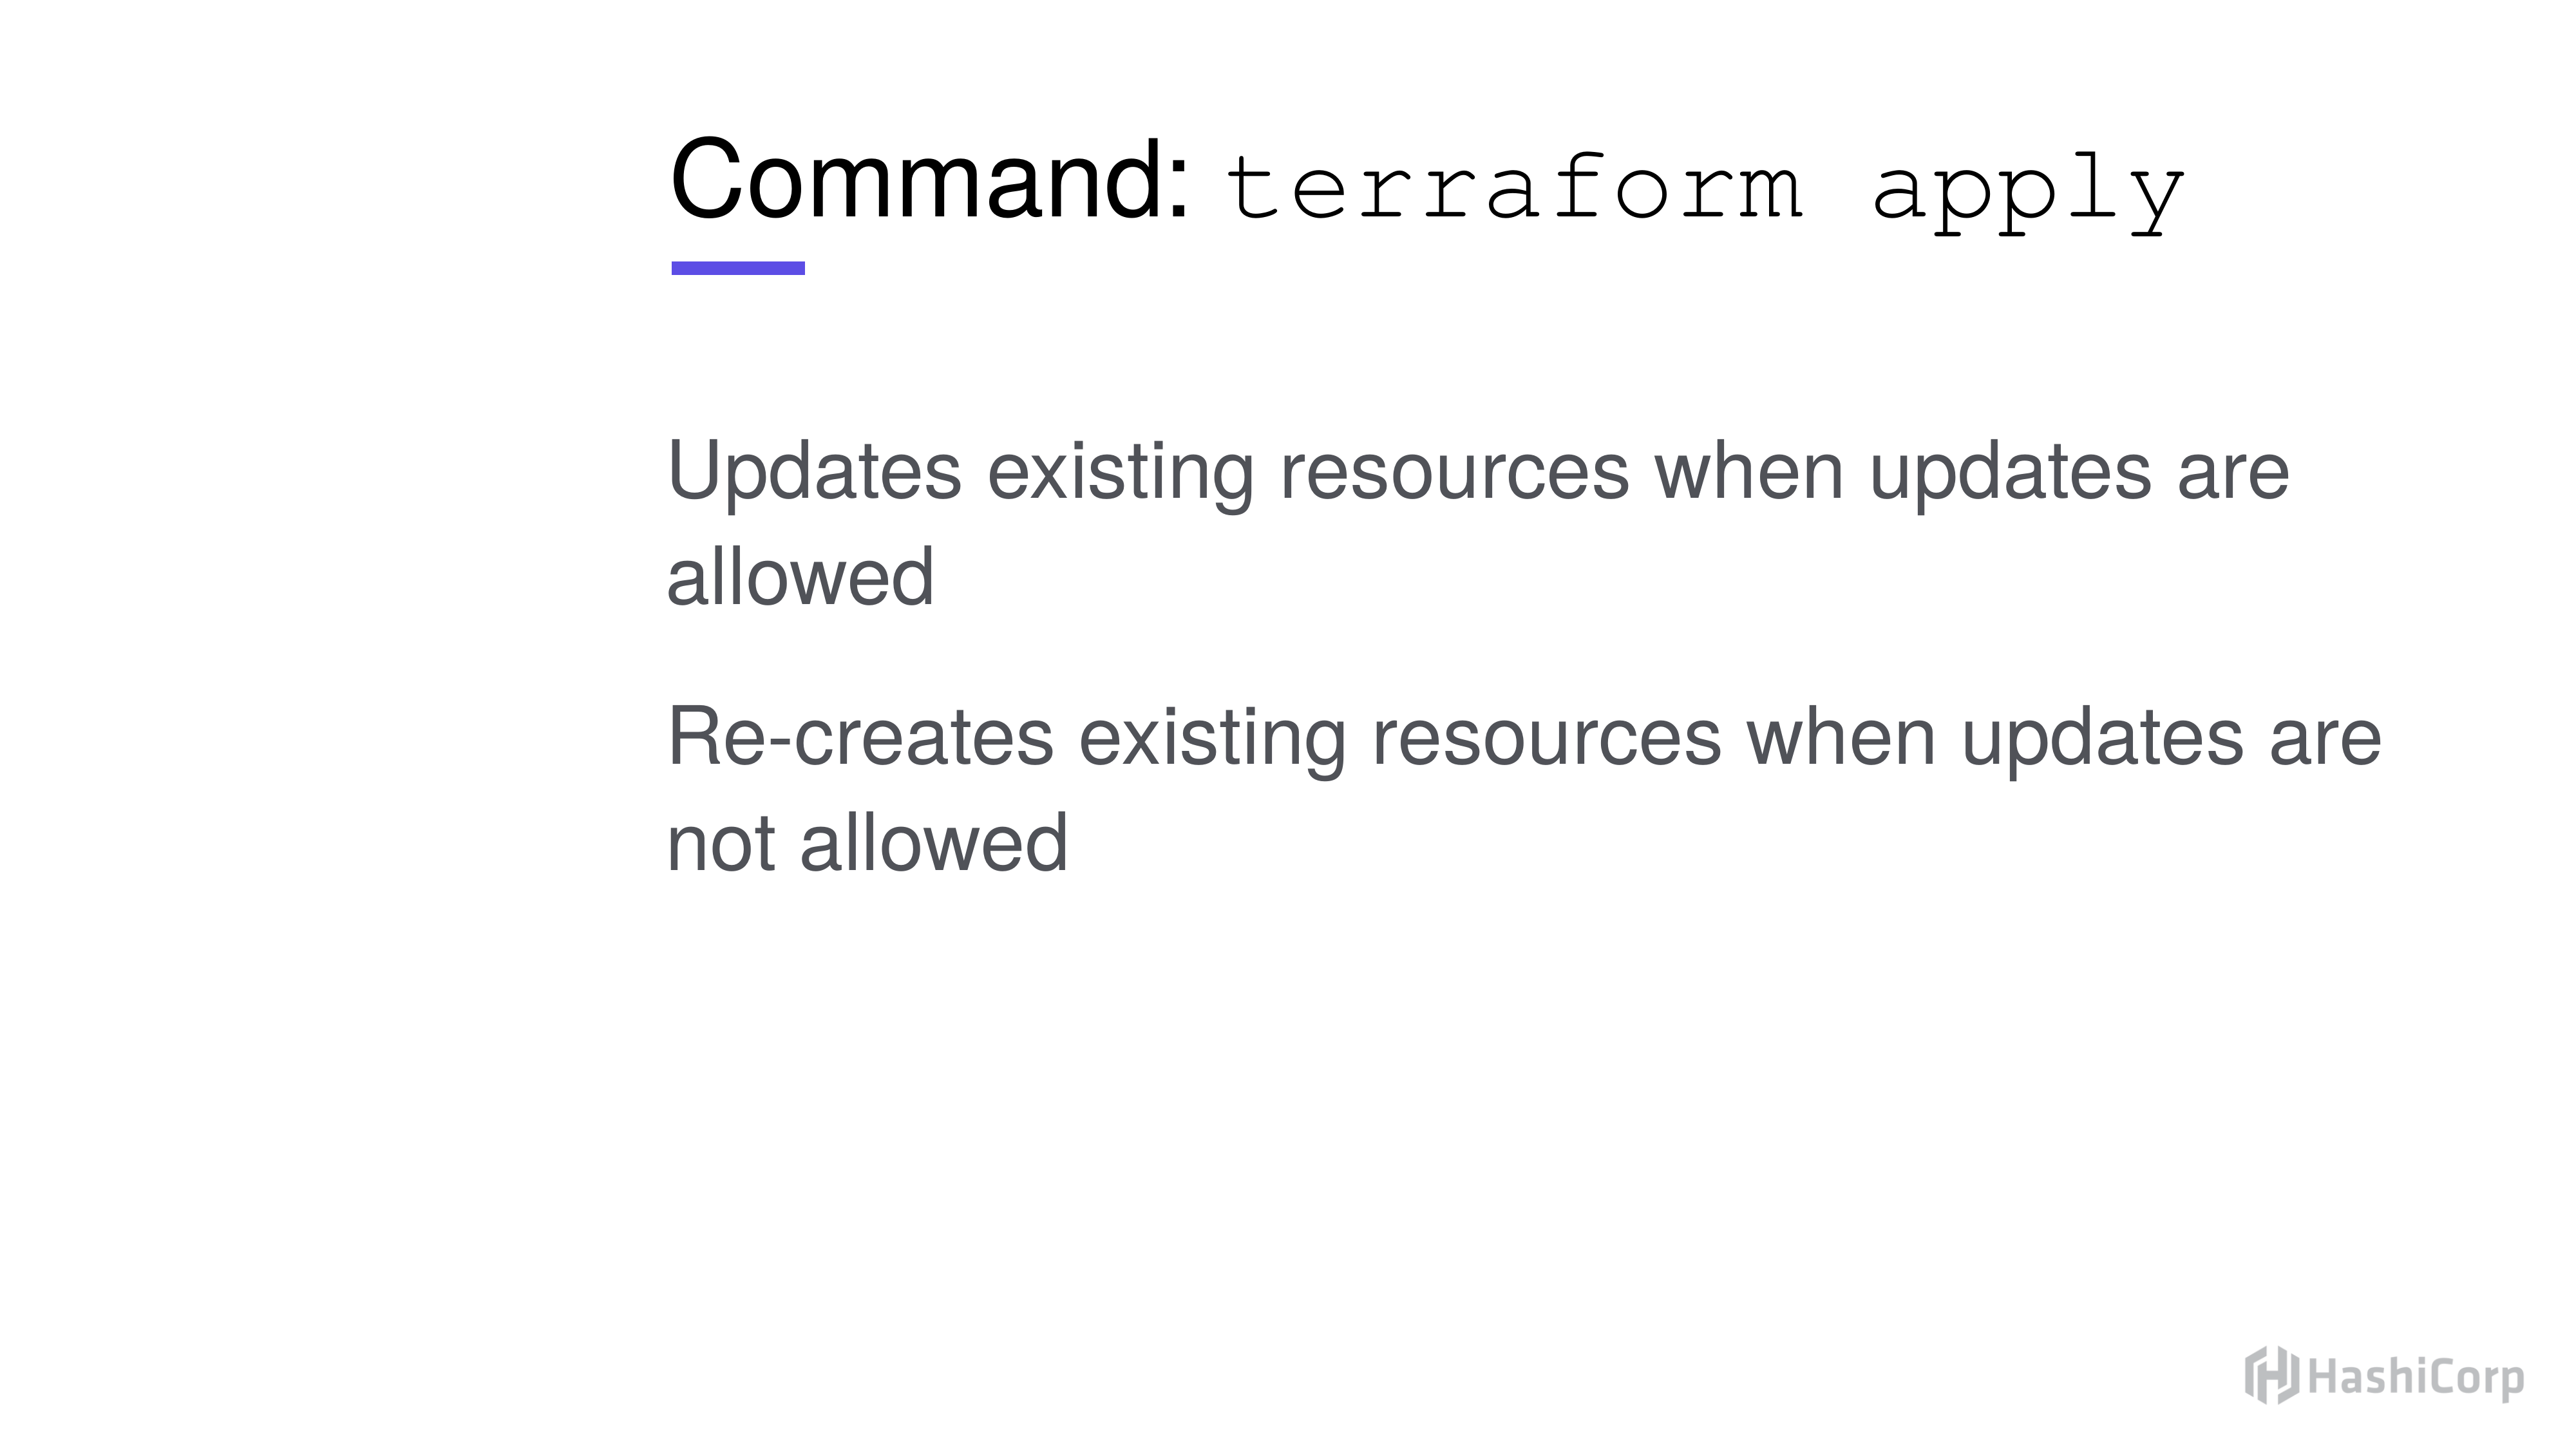

# Command: terraform apply
Updates existing resources when updates are allowed
Re-creates existing resources when updates are not allowed
49